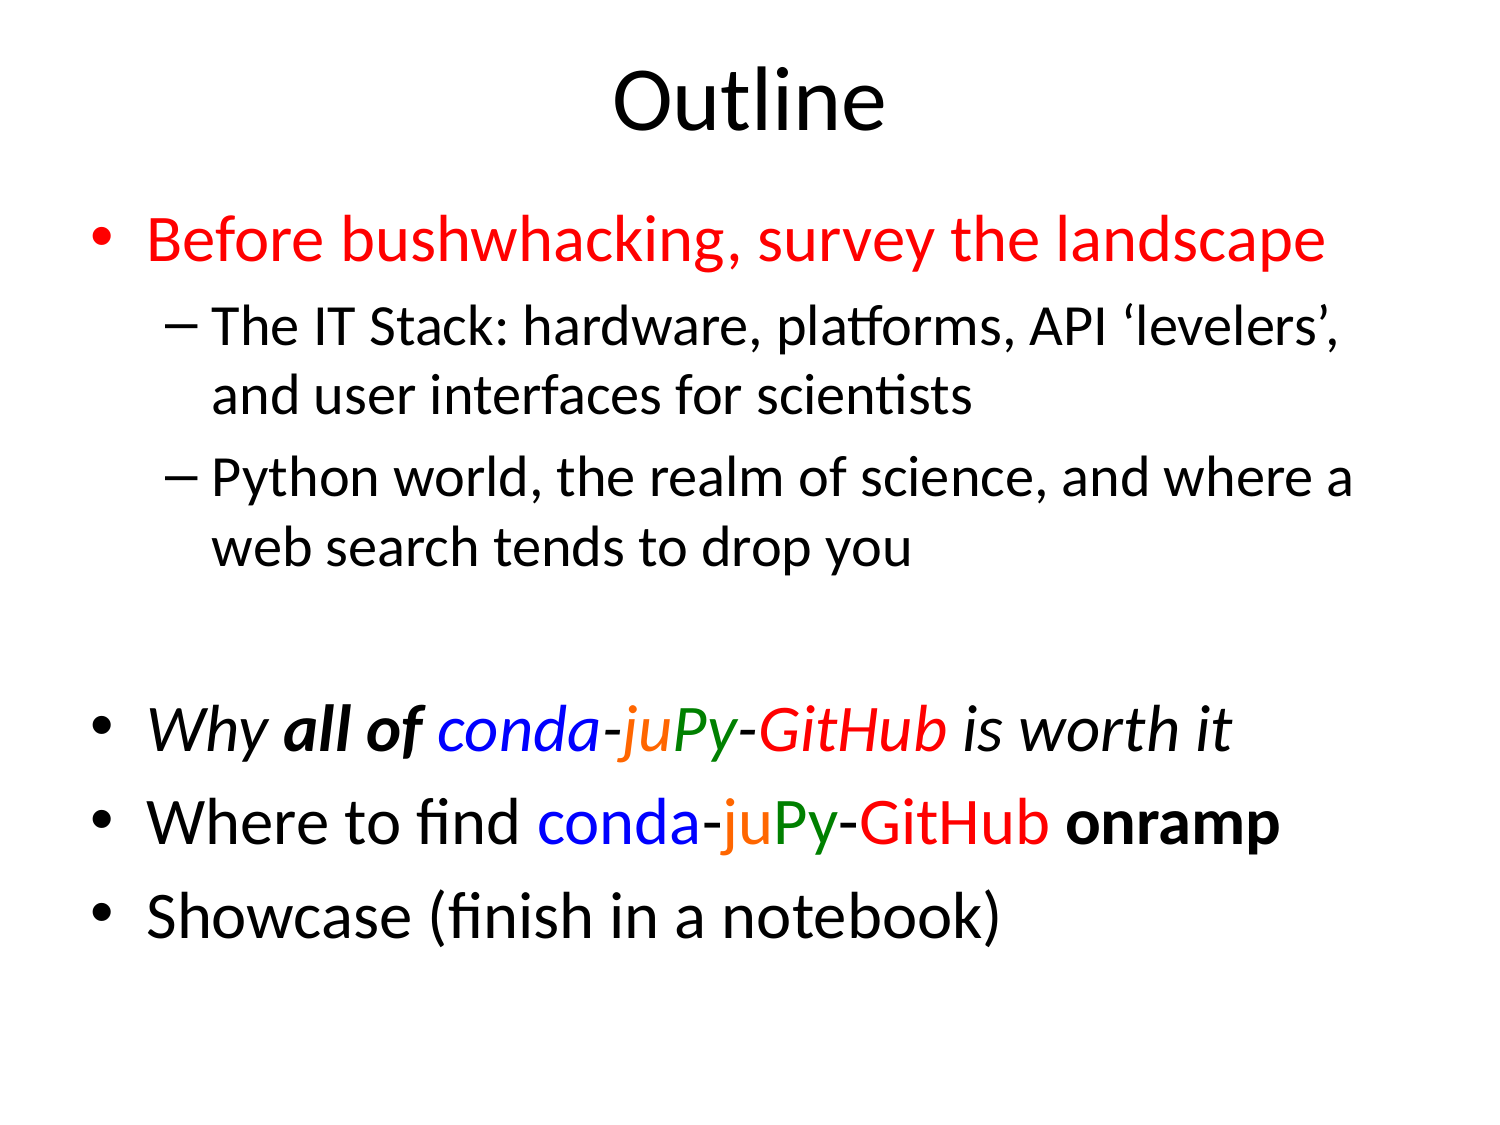

# Outline
Before bushwhacking, survey the landscape
The IT Stack: hardware, platforms, API ‘levelers’, and user interfaces for scientists
Python world, the realm of science, and where a web search tends to drop you

Why all of conda-juPy-GitHub is worth it
Where to find conda-juPy-GitHub onramp
Showcase (finish in a notebook)